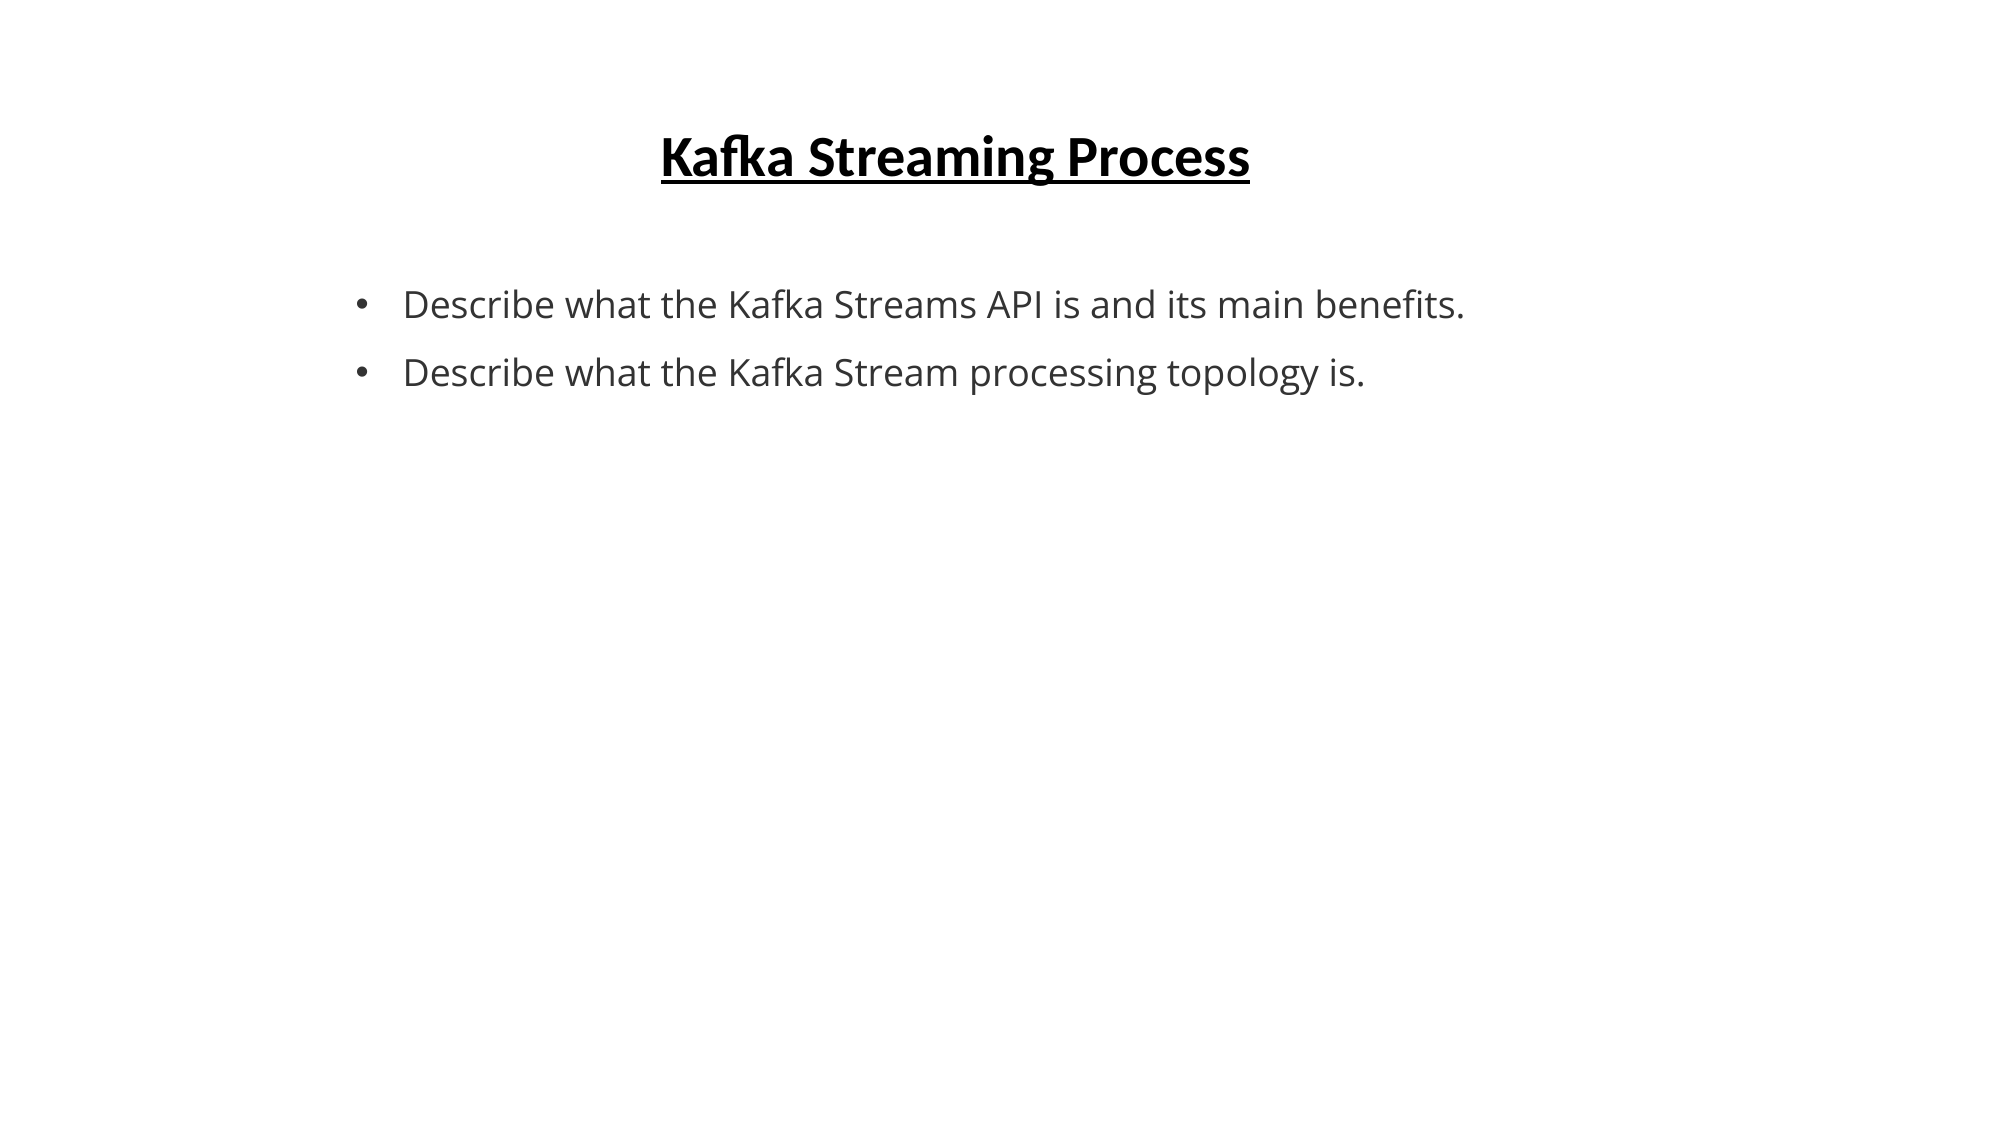

Kafka Streaming Process
Describe what the Kafka Streams API is and its main benefits.
Describe what the Kafka Stream processing topology is.